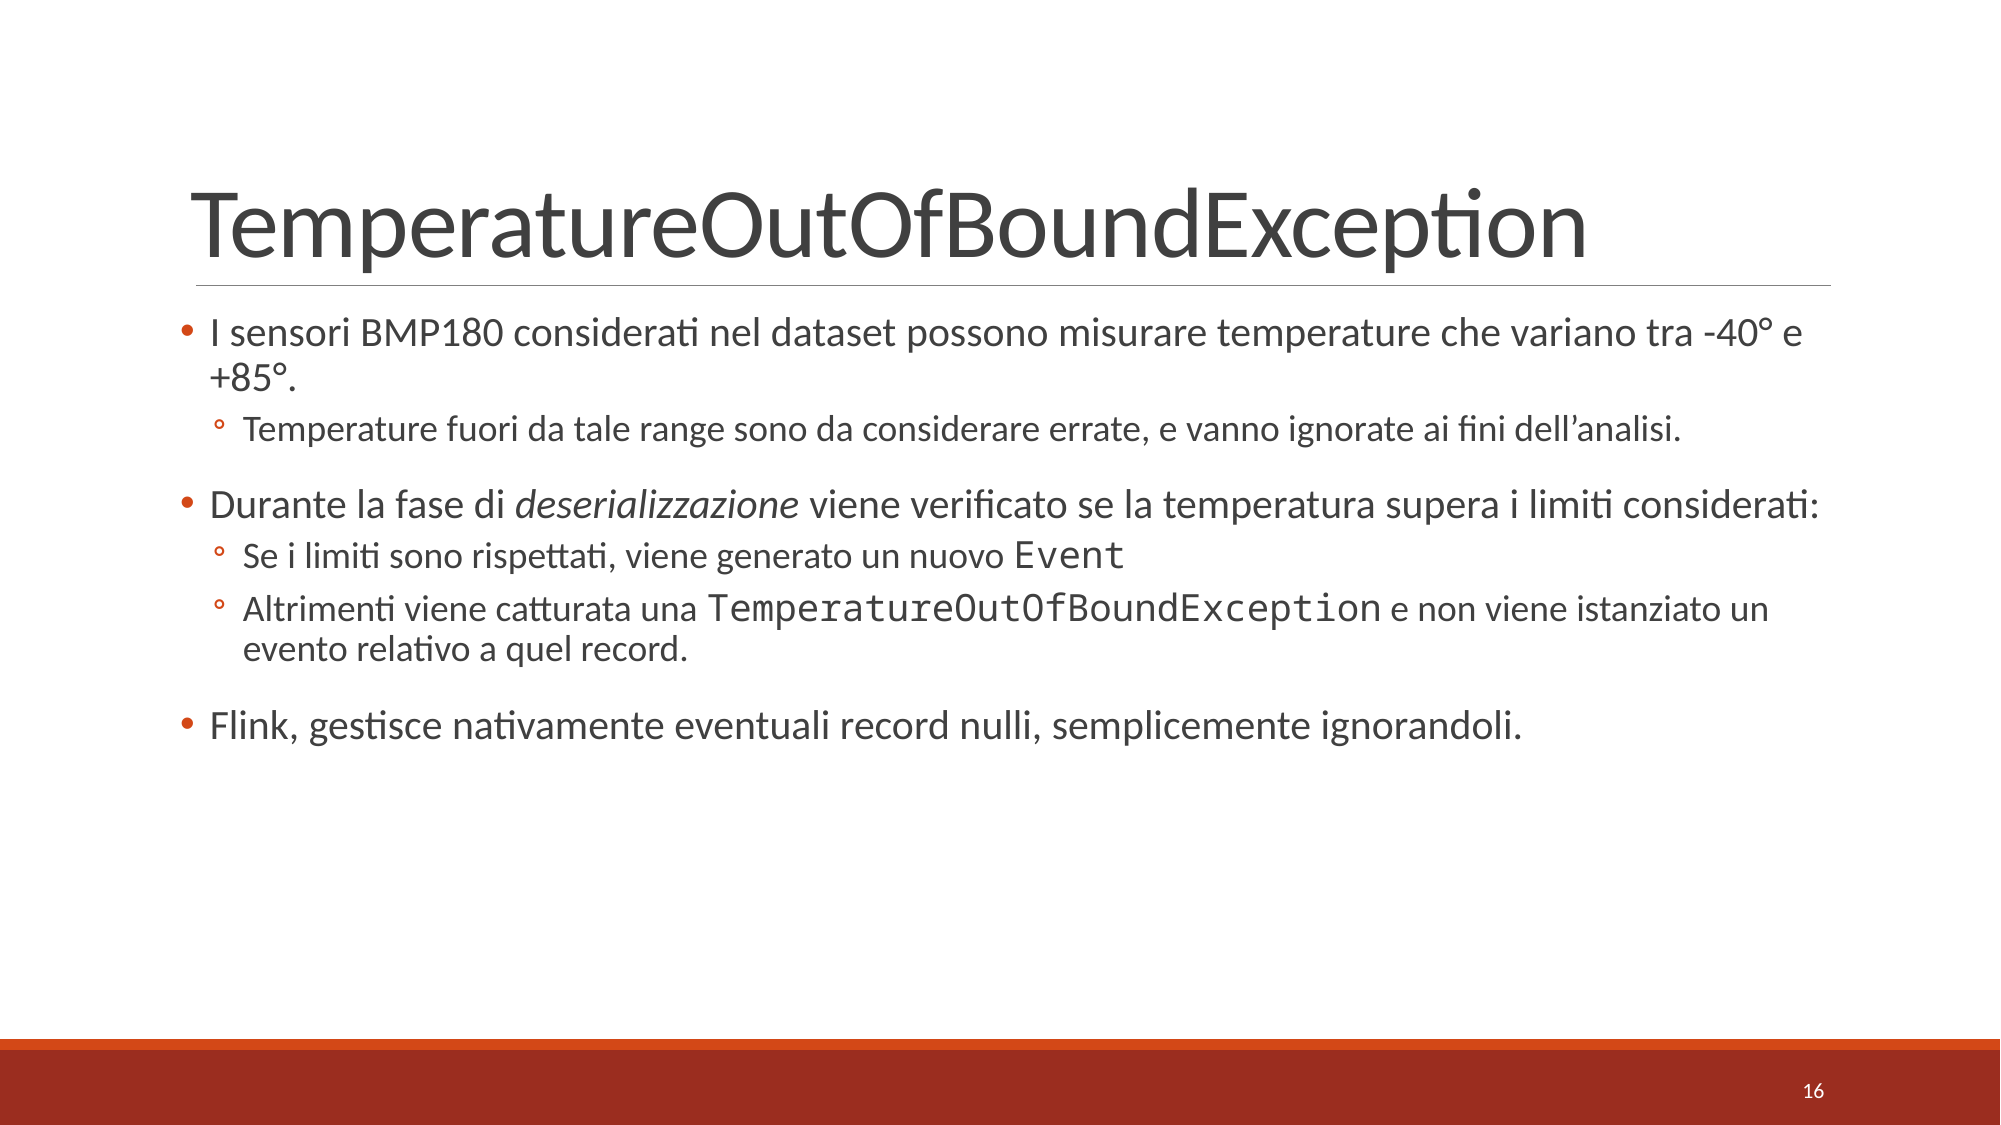

# TemperatureOutOfBoundException
I sensori BMP180 considerati nel dataset possono misurare temperature che variano tra -40° e +85°.
Temperature fuori da tale range sono da considerare errate, e vanno ignorate ai fini dell’analisi.
Durante la fase di deserializzazione viene verificato se la temperatura supera i limiti considerati:
Se i limiti sono rispettati, viene generato un nuovo Event
Altrimenti viene catturata una TemperatureOutOfBoundException e non viene istanziato un evento relativo a quel record.
Flink, gestisce nativamente eventuali record nulli, semplicemente ignorandoli.
16